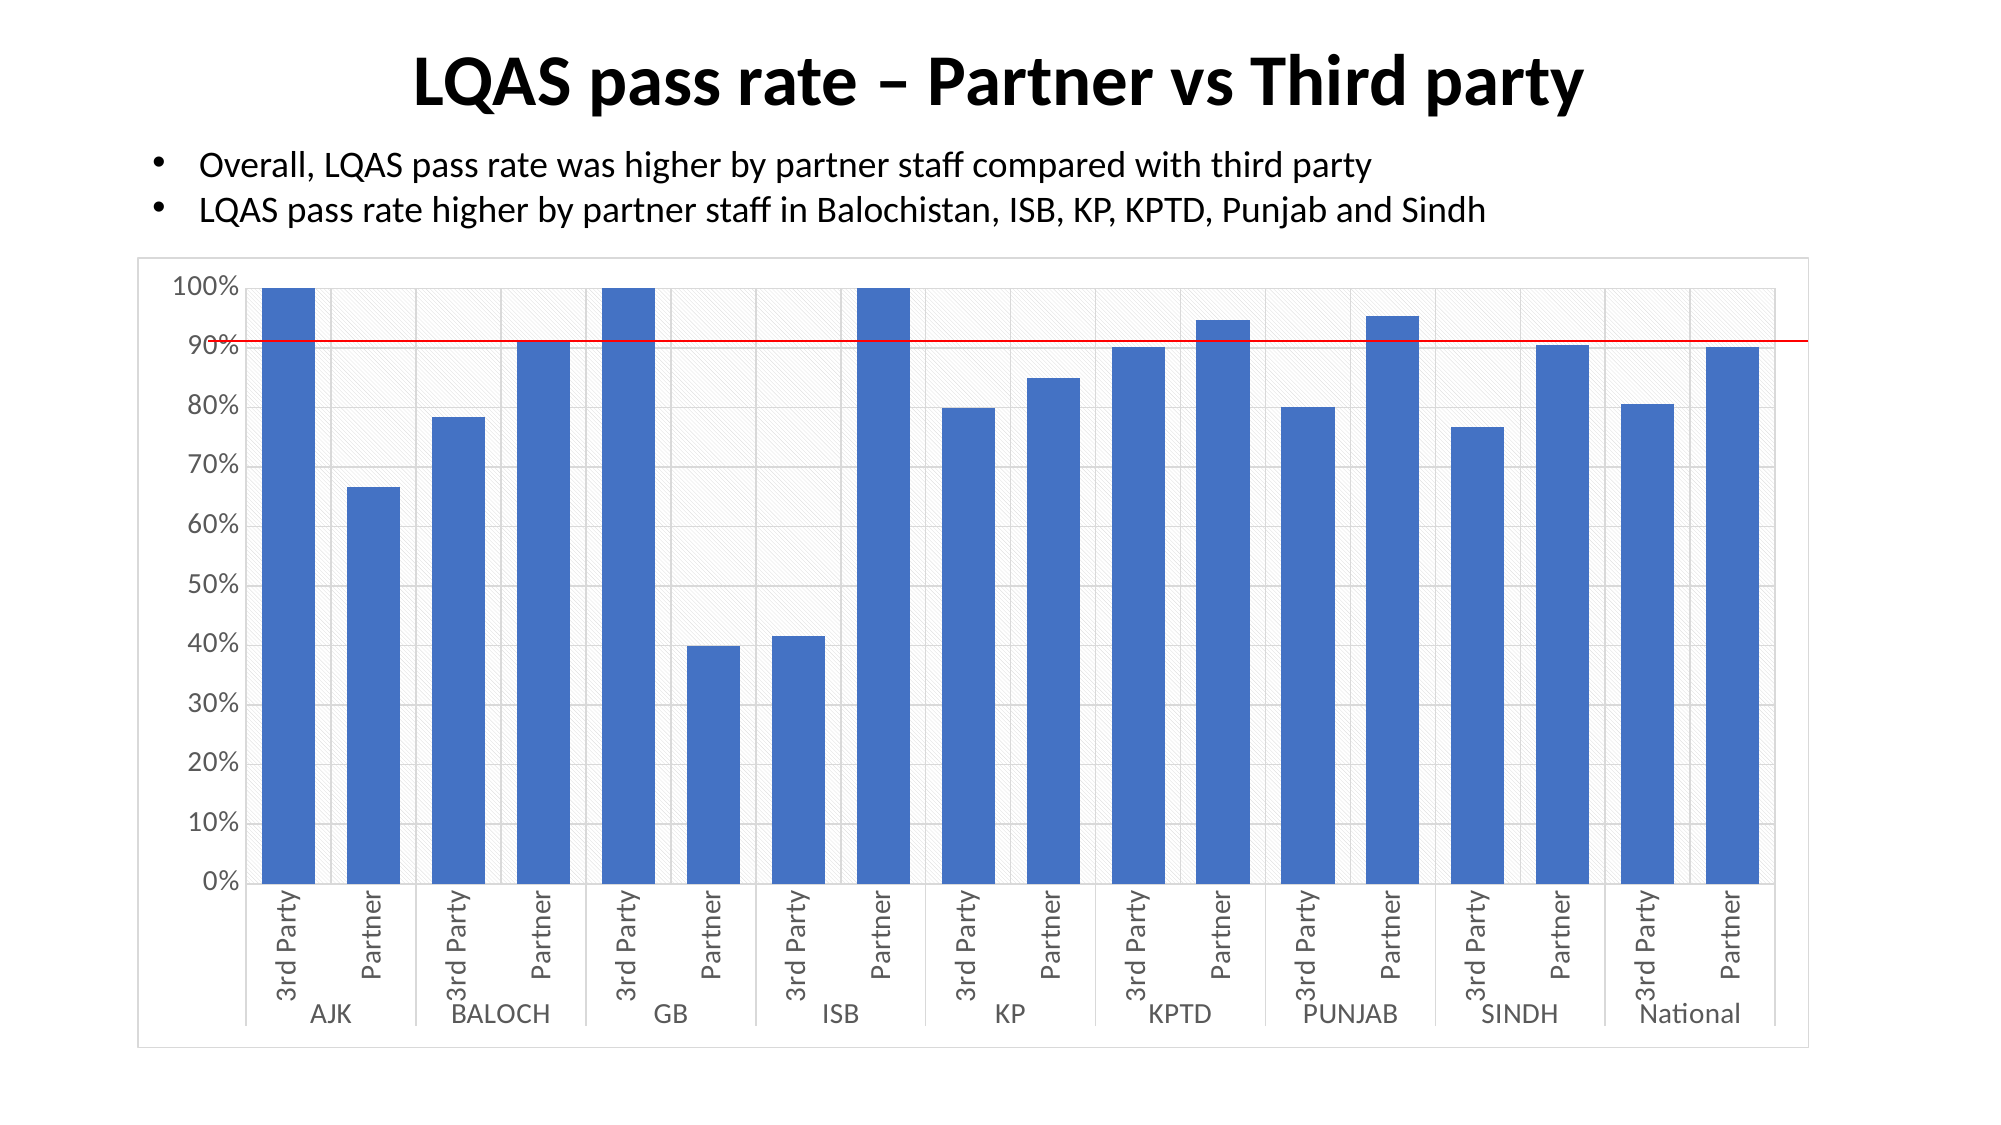

# LQAS pass rate – Partner vs Third party
Overall, LQAS pass rate was higher by partner staff compared with third party
LQAS pass rate higher by partner staff in Balochistan, ISB, KP, KPTD, Punjab and Sindh

### Chart

| Category | %PR |
|---|---|
| 3rd Party | 1.0 |
| Partner | 0.666666666666667 |
| 3rd Party | 0.783783783783784 |
| Partner | 0.909090909090909 |
| 3rd Party | 1.0 |
| Partner | 0.4 |
| 3rd Party | 0.416666666666667 |
| Partner | 1.0 |
| 3rd Party | 0.798507462686567 |
| Partner | 0.848684210526316 |
| 3rd Party | 0.900826446280992 |
| Partner | 0.946428571428572 |
| 3rd Party | 0.8 |
| Partner | 0.954198473282443 |
| 3rd Party | 0.767605633802817 |
| Partner | 0.905027932960894 |
| 3rd Party | 0.804953560371517 |
| Partner | 0.900787401574803 |